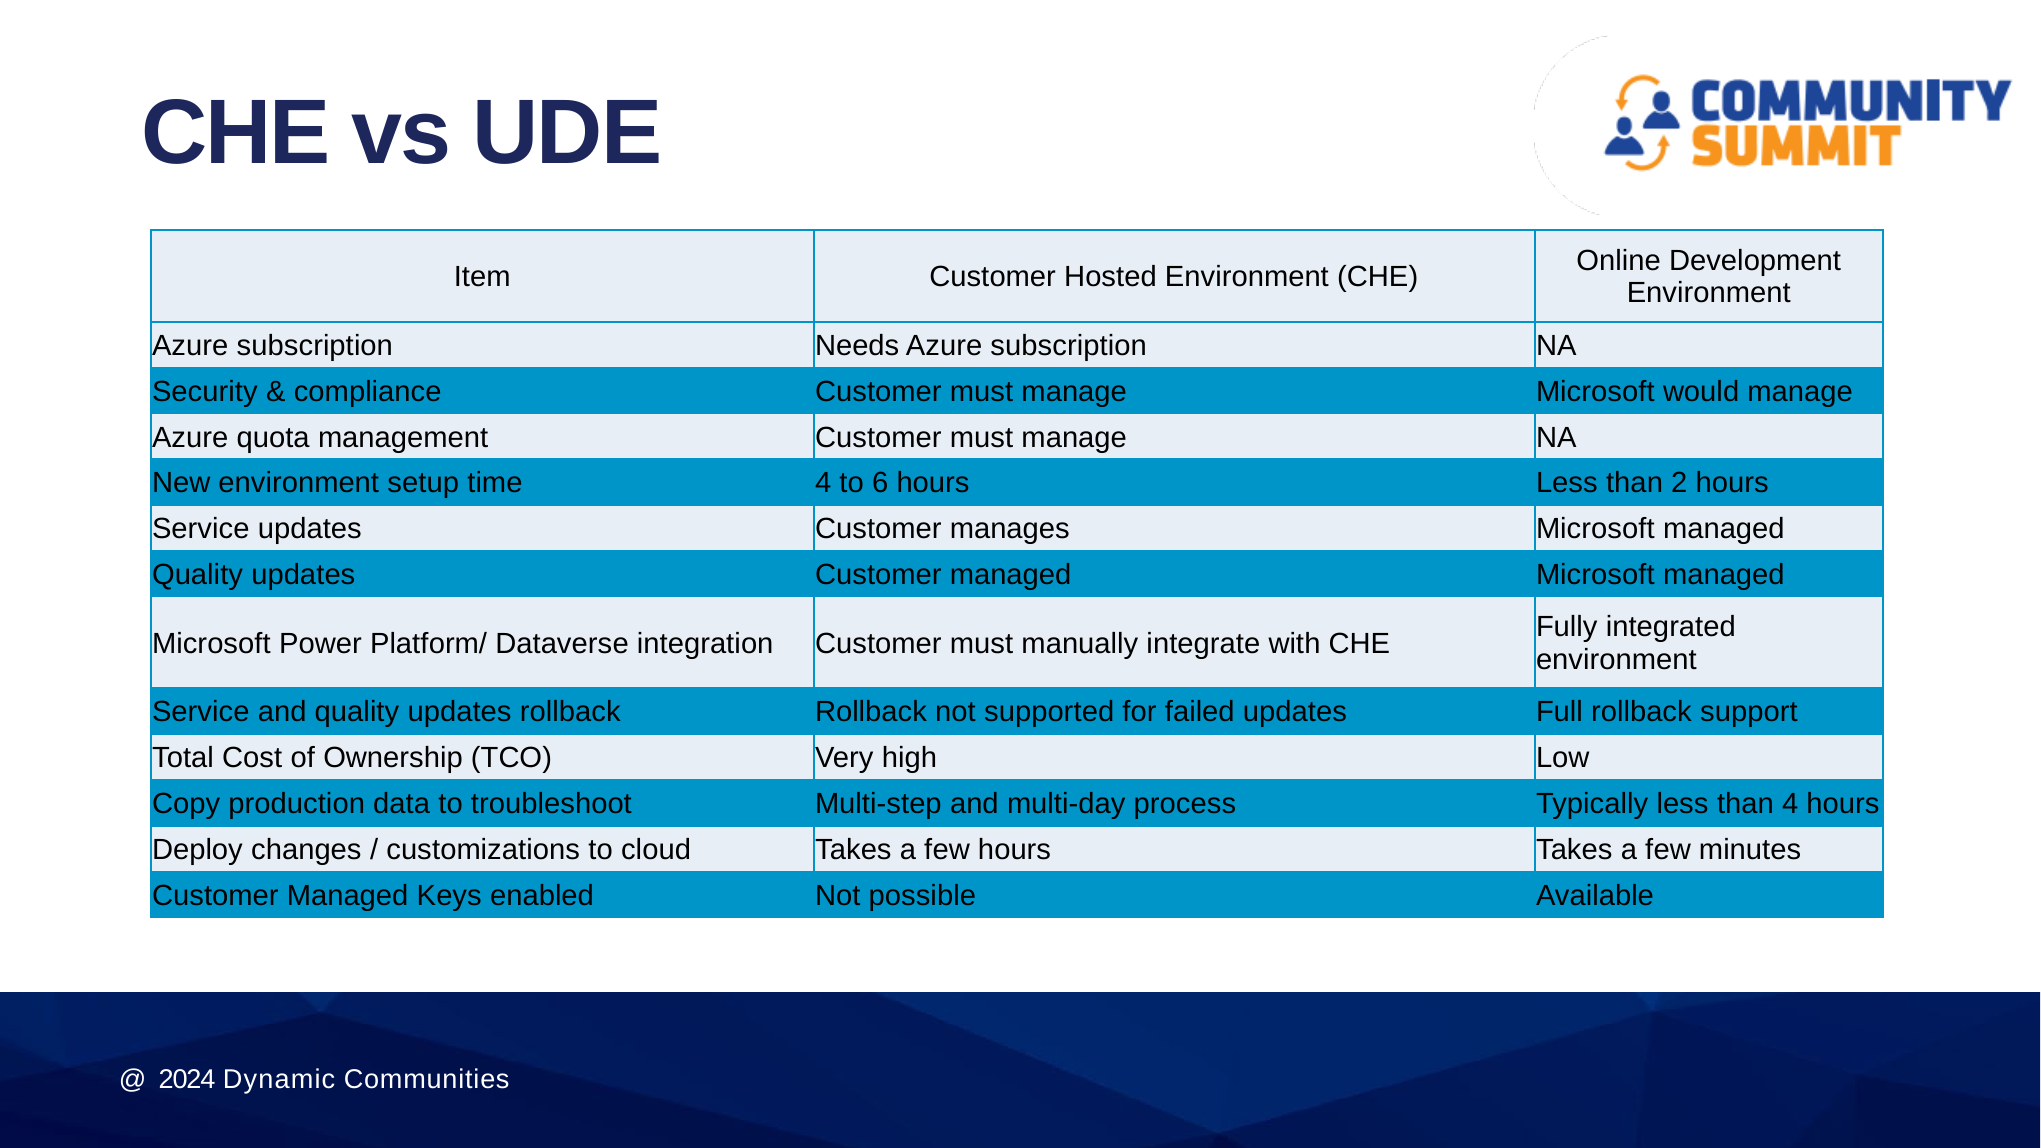

# CHE vs UDE
| Item | Customer Hosted Environment (CHE) | Online Development Environment |
| --- | --- | --- |
| Azure subscription | Needs Azure subscription | NA |
| Security & compliance | Customer must manage | Microsoft would manage |
| Azure quota management | Customer must manage | NA |
| New environment setup time | 4 to 6 hours | Less than 2 hours |
| Service updates | Customer manages | Microsoft managed |
| Quality updates | Customer managed | Microsoft managed |
| Microsoft Power Platform/ Dataverse integration | Customer must manually integrate with CHE | Fully integrated environment |
| Service and quality updates rollback | Rollback not supported for failed updates | Full rollback support |
| Total Cost of Ownership (TCO) | Very high | Low |
| Copy production data to troubleshoot | Multi-step and multi-day process | Typically less than 4 hours |
| Deploy changes / customizations to cloud | Takes a few hours | Takes a few minutes |
| Customer Managed Keys enabled | Not possible | Available |